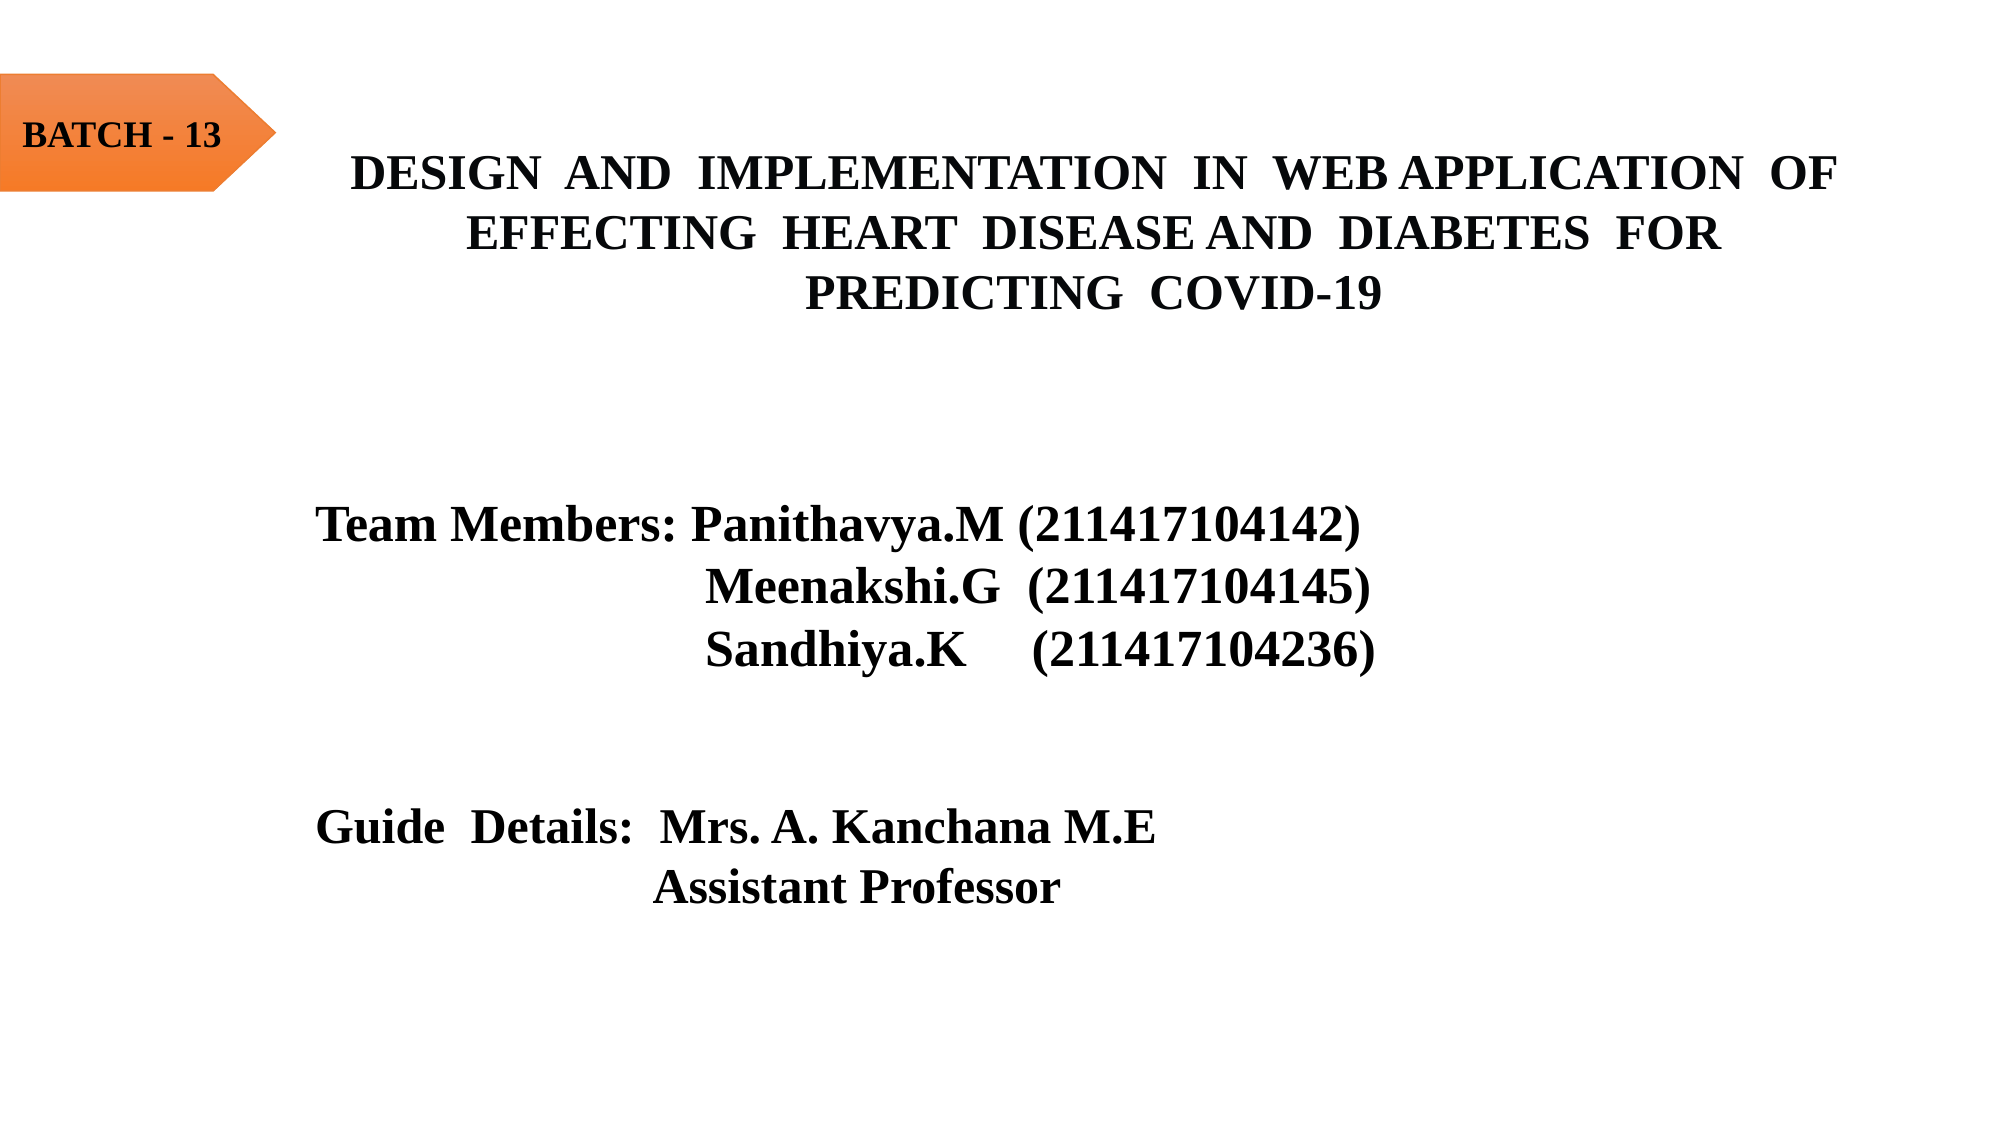

DESIGN  AND  IMPLEMENTATION  IN  WEB APPLICATION  OF  EFFECTING  HEART  DISEASE AND  DIABETES  FOR  PREDICTING  COVID-19
BATCH - 13
Team Members: Panithavya.M (211417104142)
                              Meenakshi.G  (211417104145)
                              Sandhiya.K     (211417104236)

Guide  Details:  Mrs. A. Kanchana M.E
                           Assistant Professor